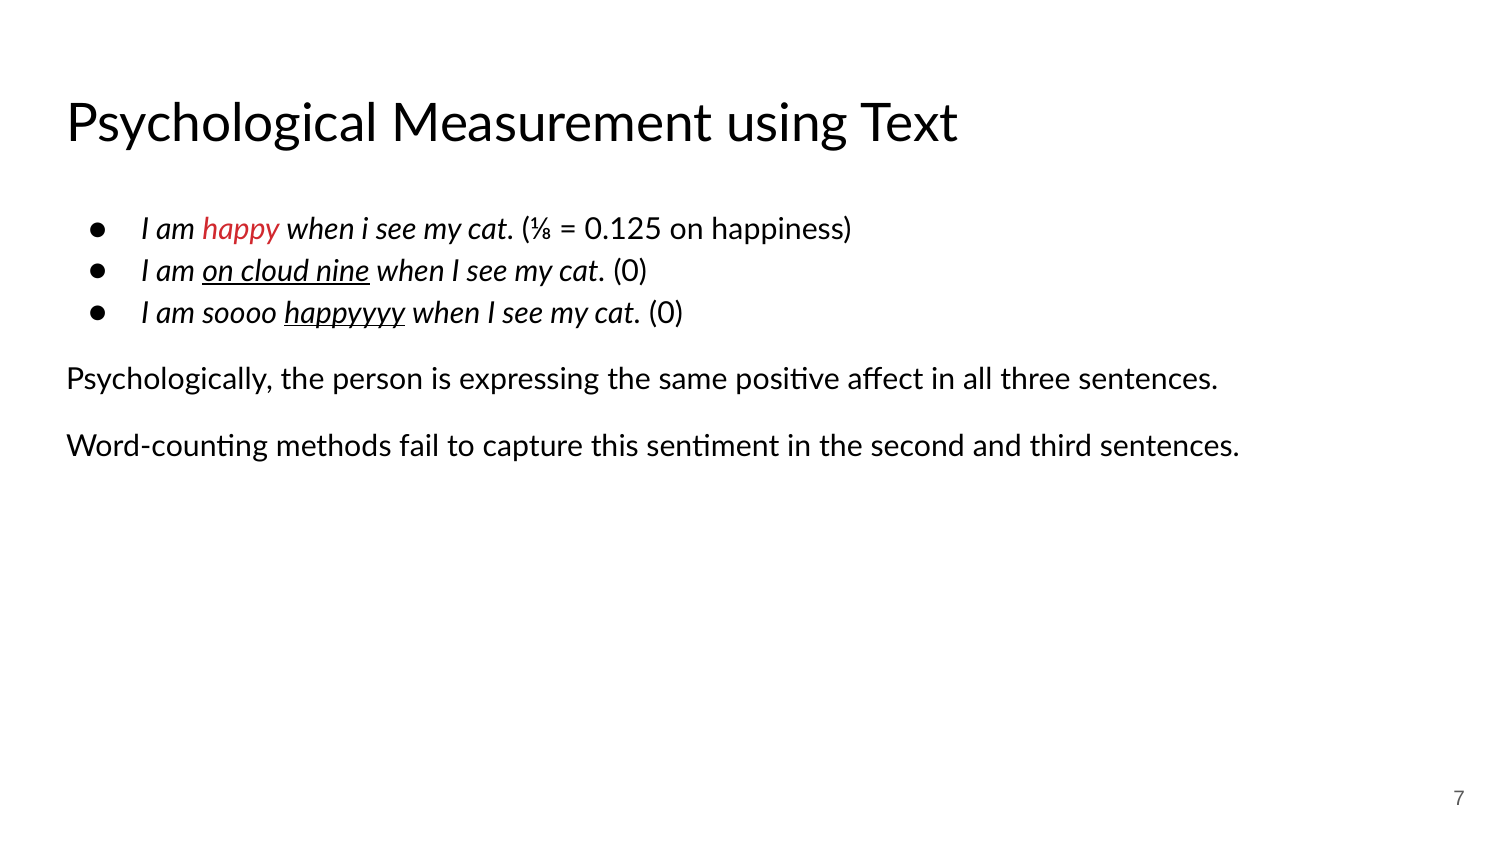

# Psychological Measurement using Text
I am happy when i see my cat. (⅛ = 0.125 on happiness)
I am on cloud nine when I see my cat. (0)
I am soooo happyyyy when I see my cat. (0)
Psychologically, the person is expressing the same positive affect in all three sentences.
Word-counting methods fail to capture this sentiment in the second and third sentences.
7